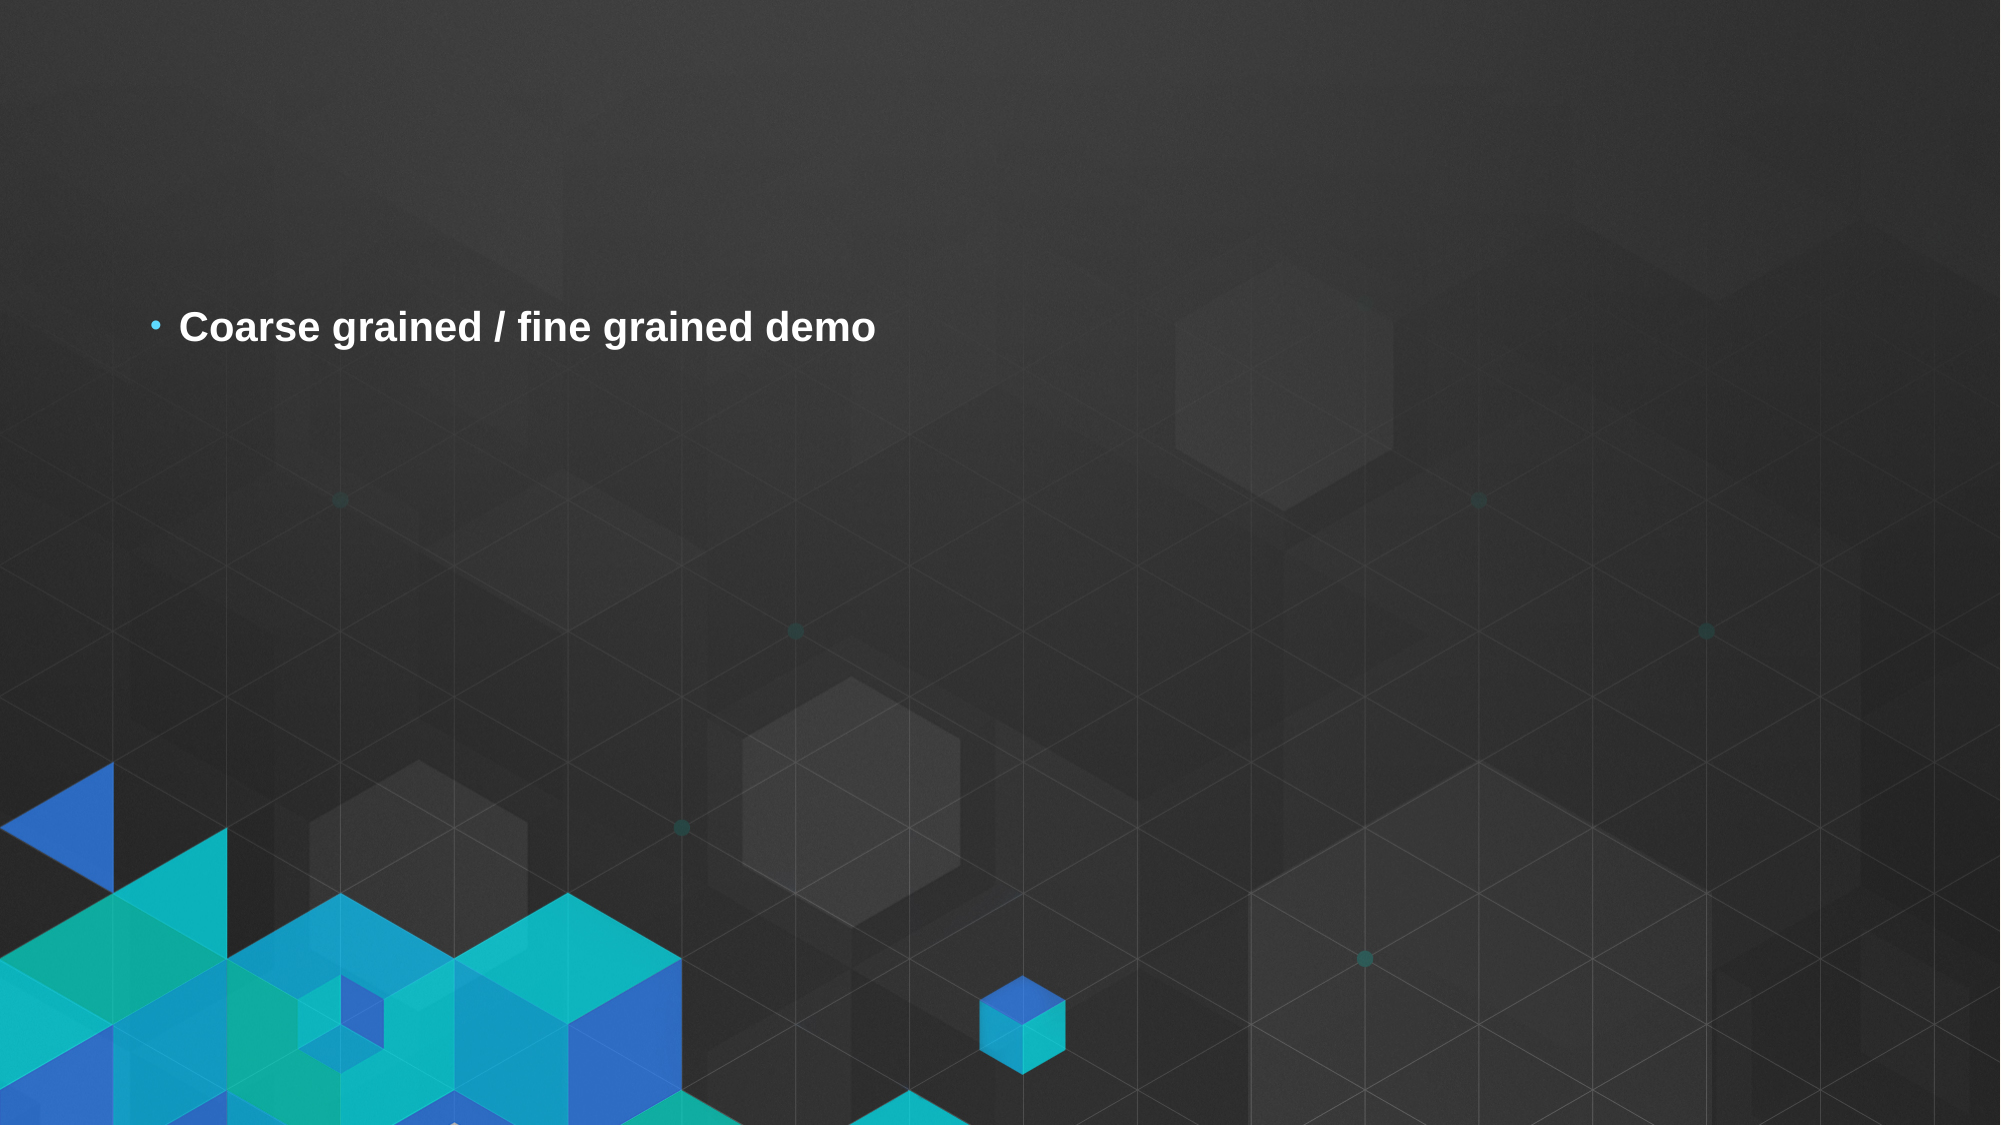

#
Coarse grained / fine grained demo